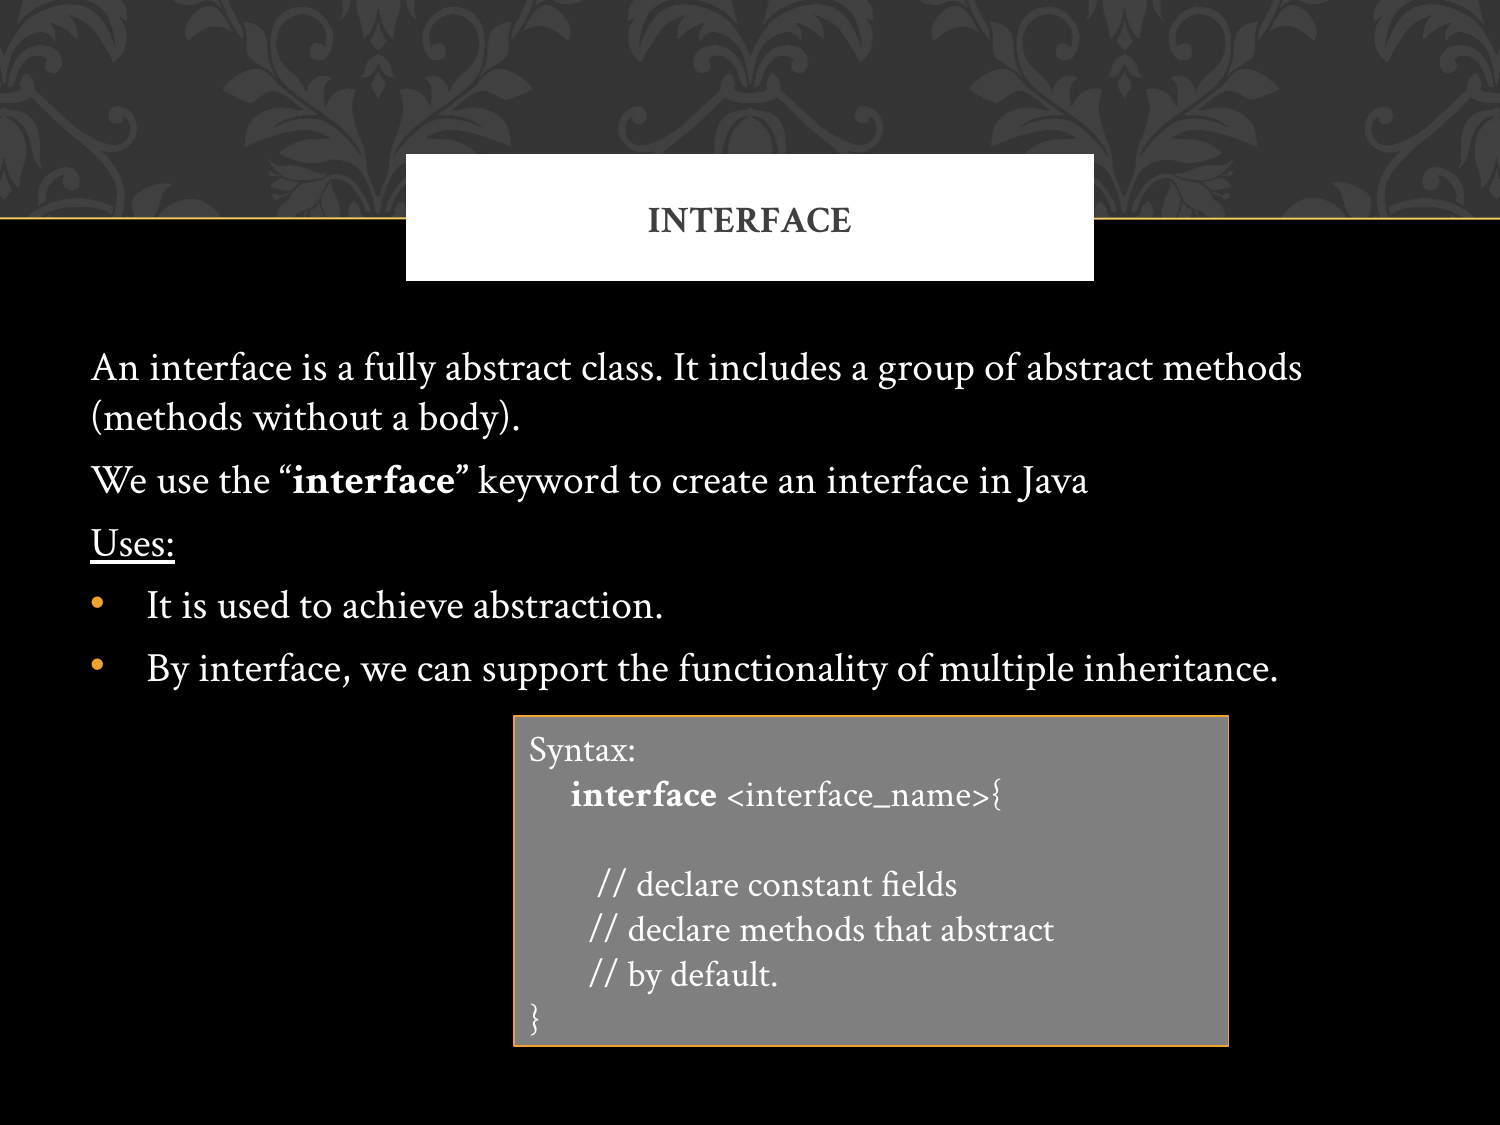

# INTERFACE
An interface is a fully abstract class. It includes a group of abstract methods (methods without a body).
We use the “interface” keyword to create an interface in Java
Uses:
It is used to achieve abstraction.
By interface, we can support the functionality of multiple inheritance.
Syntax:
     interface <interface_name>{

        // declare constant fields
       // declare methods that abstract
       // by default.
}